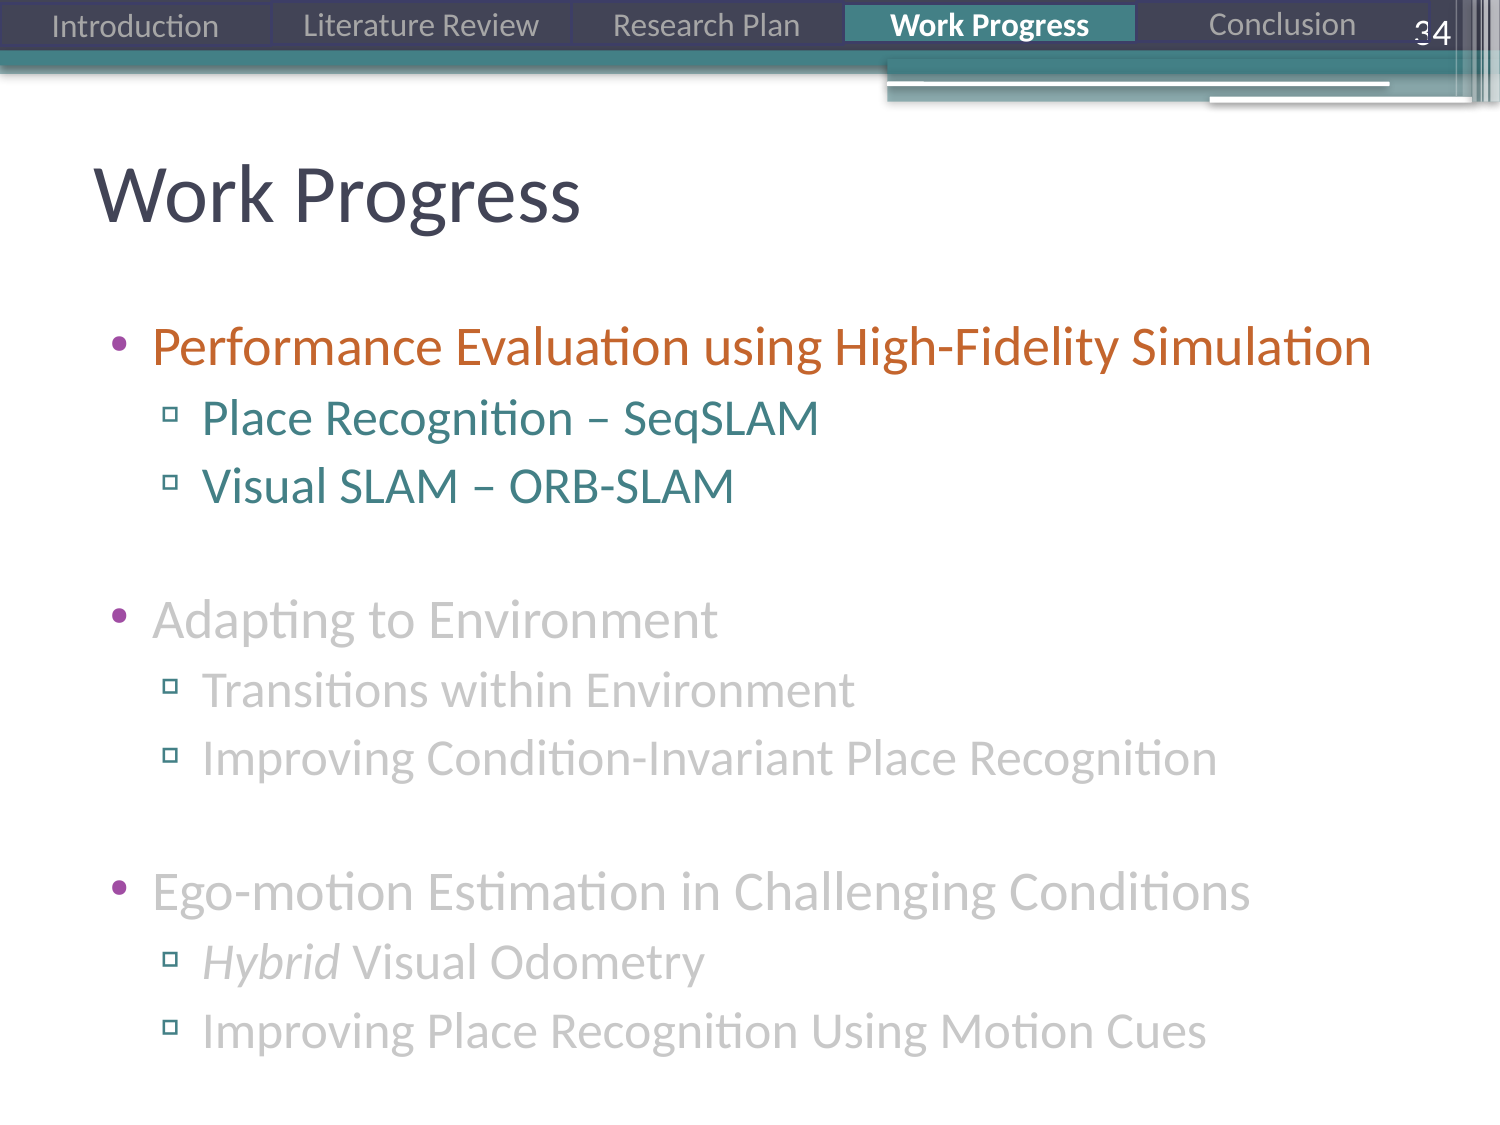

34
# Work Progress
Performance Evaluation using High-Fidelity Simulation
Place Recognition – SeqSLAM
Visual SLAM – ORB-SLAM
Adapting to Environment
Transitions within Environment
Improving Condition-Invariant Place Recognition
Ego-motion Estimation in Challenging Conditions
Hybrid Visual Odometry
Improving Place Recognition Using Motion Cues